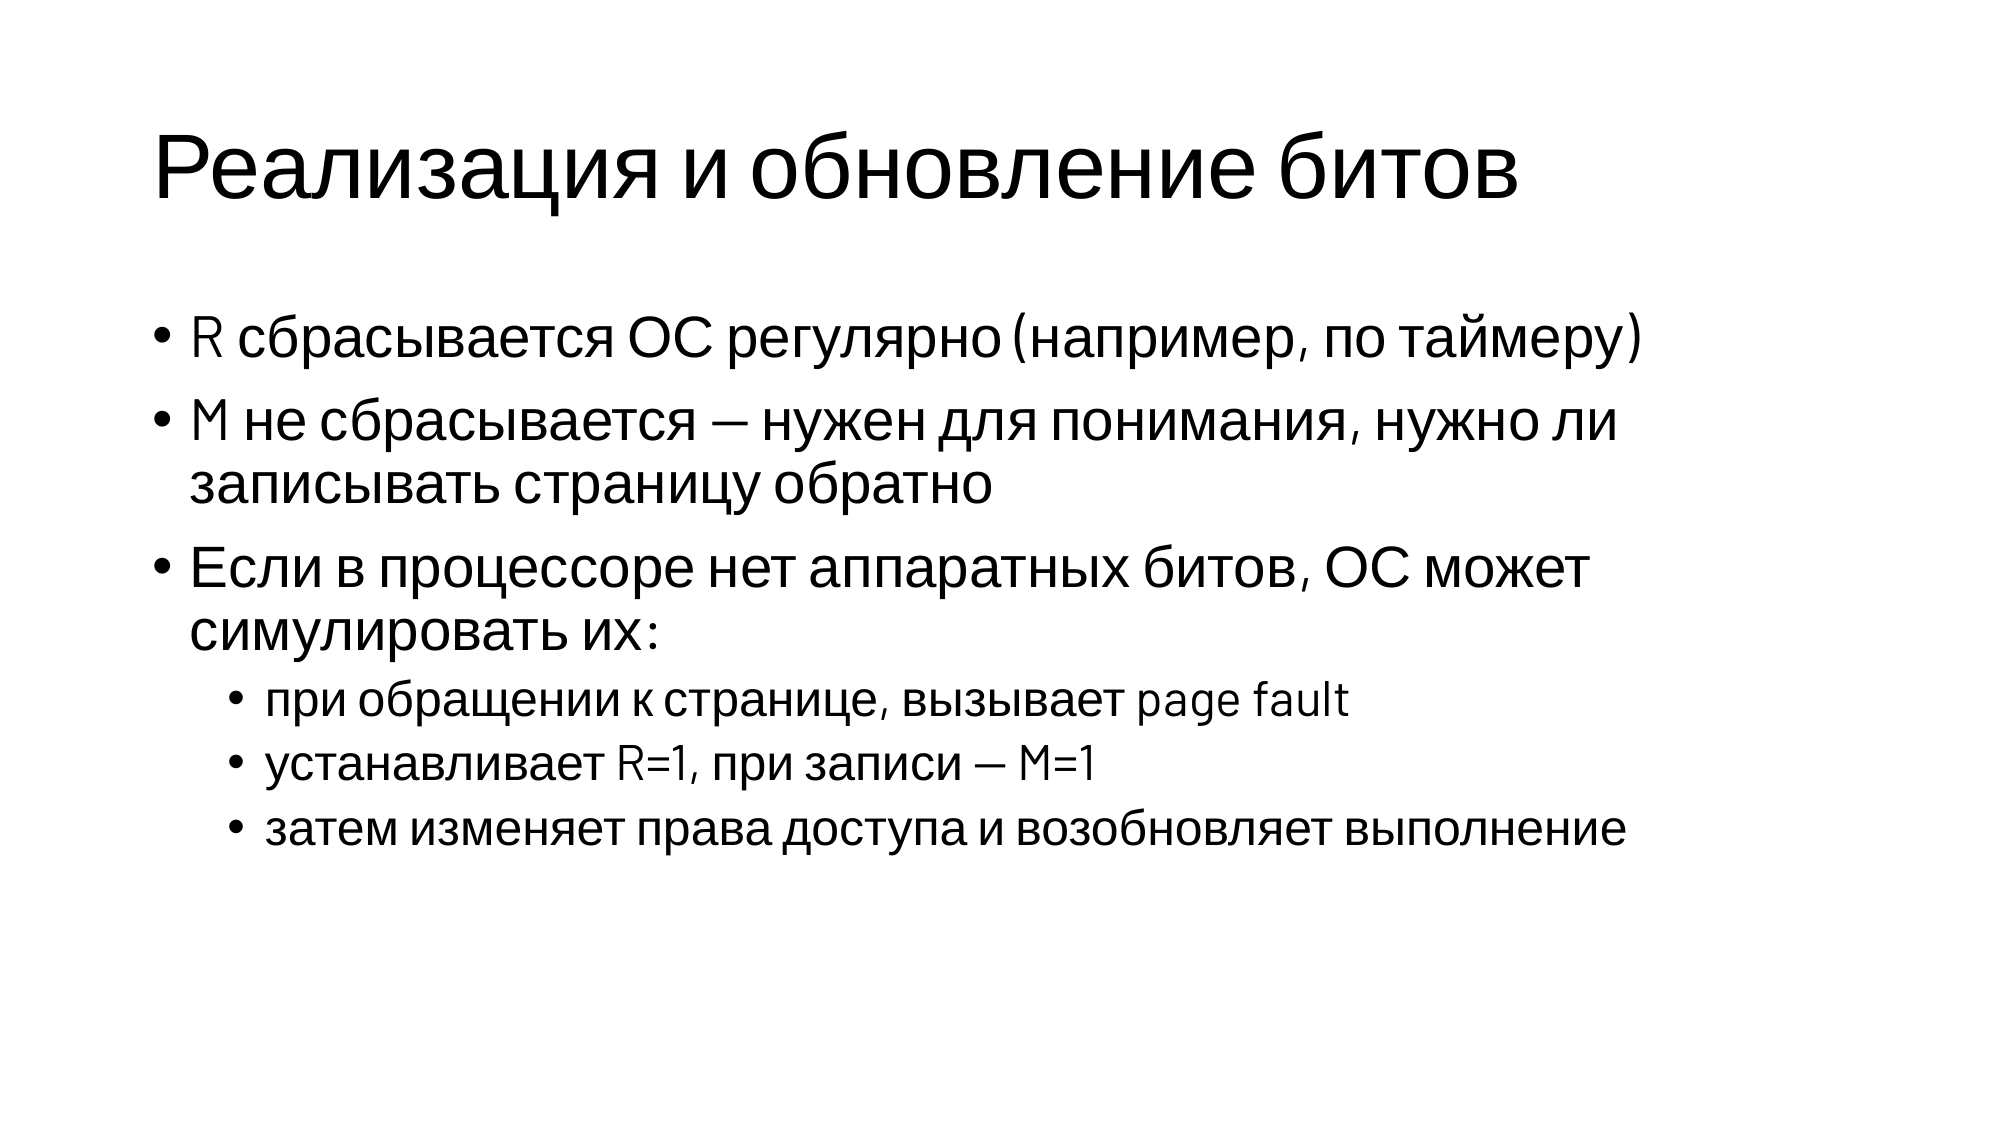

# Реализация и обновление битов
R сбрасывается ОС регулярно (например, по таймеру)
M не сбрасывается — нужен для понимания, нужно ли записывать страницу обратно
Если в процессоре нет аппаратных битов, ОС может симулировать их:
при обращении к странице, вызывает page fault
устанавливает R=1, при записи — M=1
затем изменяет права доступа и возобновляет выполнение